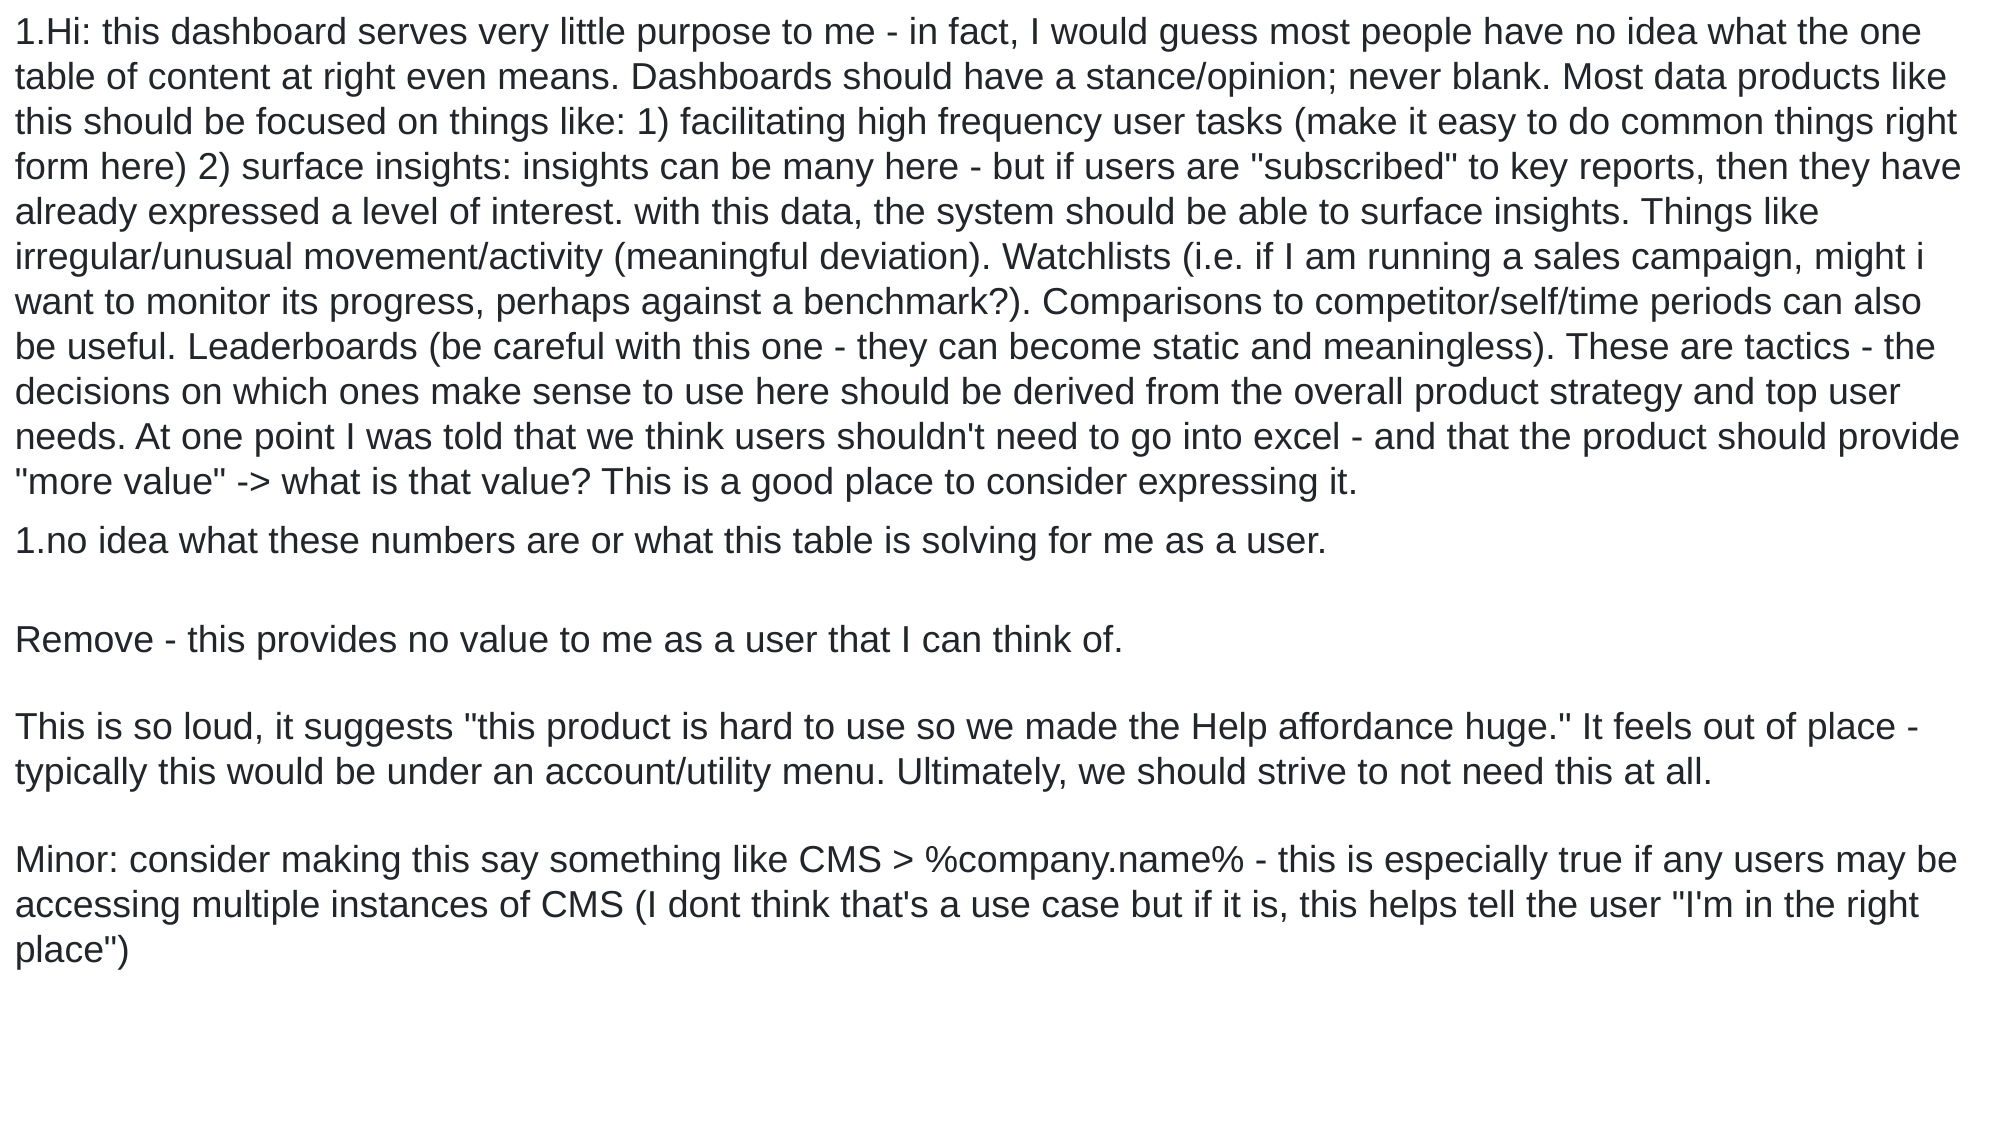

Hi: this dashboard serves very little purpose to me - in fact, I would guess most people have no idea what the one table of content at right even means. Dashboards should have a stance/opinion; never blank. Most data products like this should be focused on things like: 1) facilitating high frequency user tasks (make it easy to do common things right form here) 2) surface insights: insights can be many here - but if users are "subscribed" to key reports, then they have already expressed a level of interest. with this data, the system should be able to surface insights. Things like irregular/unusual movement/activity (meaningful deviation). Watchlists (i.e. if I am running a sales campaign, might i want to monitor its progress, perhaps against a benchmark?). Comparisons to competitor/self/time periods can also be useful. Leaderboards (be careful with this one - they can become static and meaningless). These are tactics - the decisions on which ones make sense to use here should be derived from the overall product strategy and top user needs. At one point I was told that we think users shouldn't need to go into excel - and that the product should provide "more value" -> what is that value? This is a good place to consider expressing it.

no idea what these numbers are or what this table is solving for me as a user.

Remove - this provides no value to me as a user that I can think of.
This is so loud, it suggests "this product is hard to use so we made the Help affordance huge." It feels out of place - typically this would be under an account/utility menu. Ultimately, we should strive to not need this at all.
Minor: consider making this say something like CMS > %company.name% - this is especially true if any users may be accessing multiple instances of CMS (I dont think that's a use case but if it is, this helps tell the user "I'm in the right place")